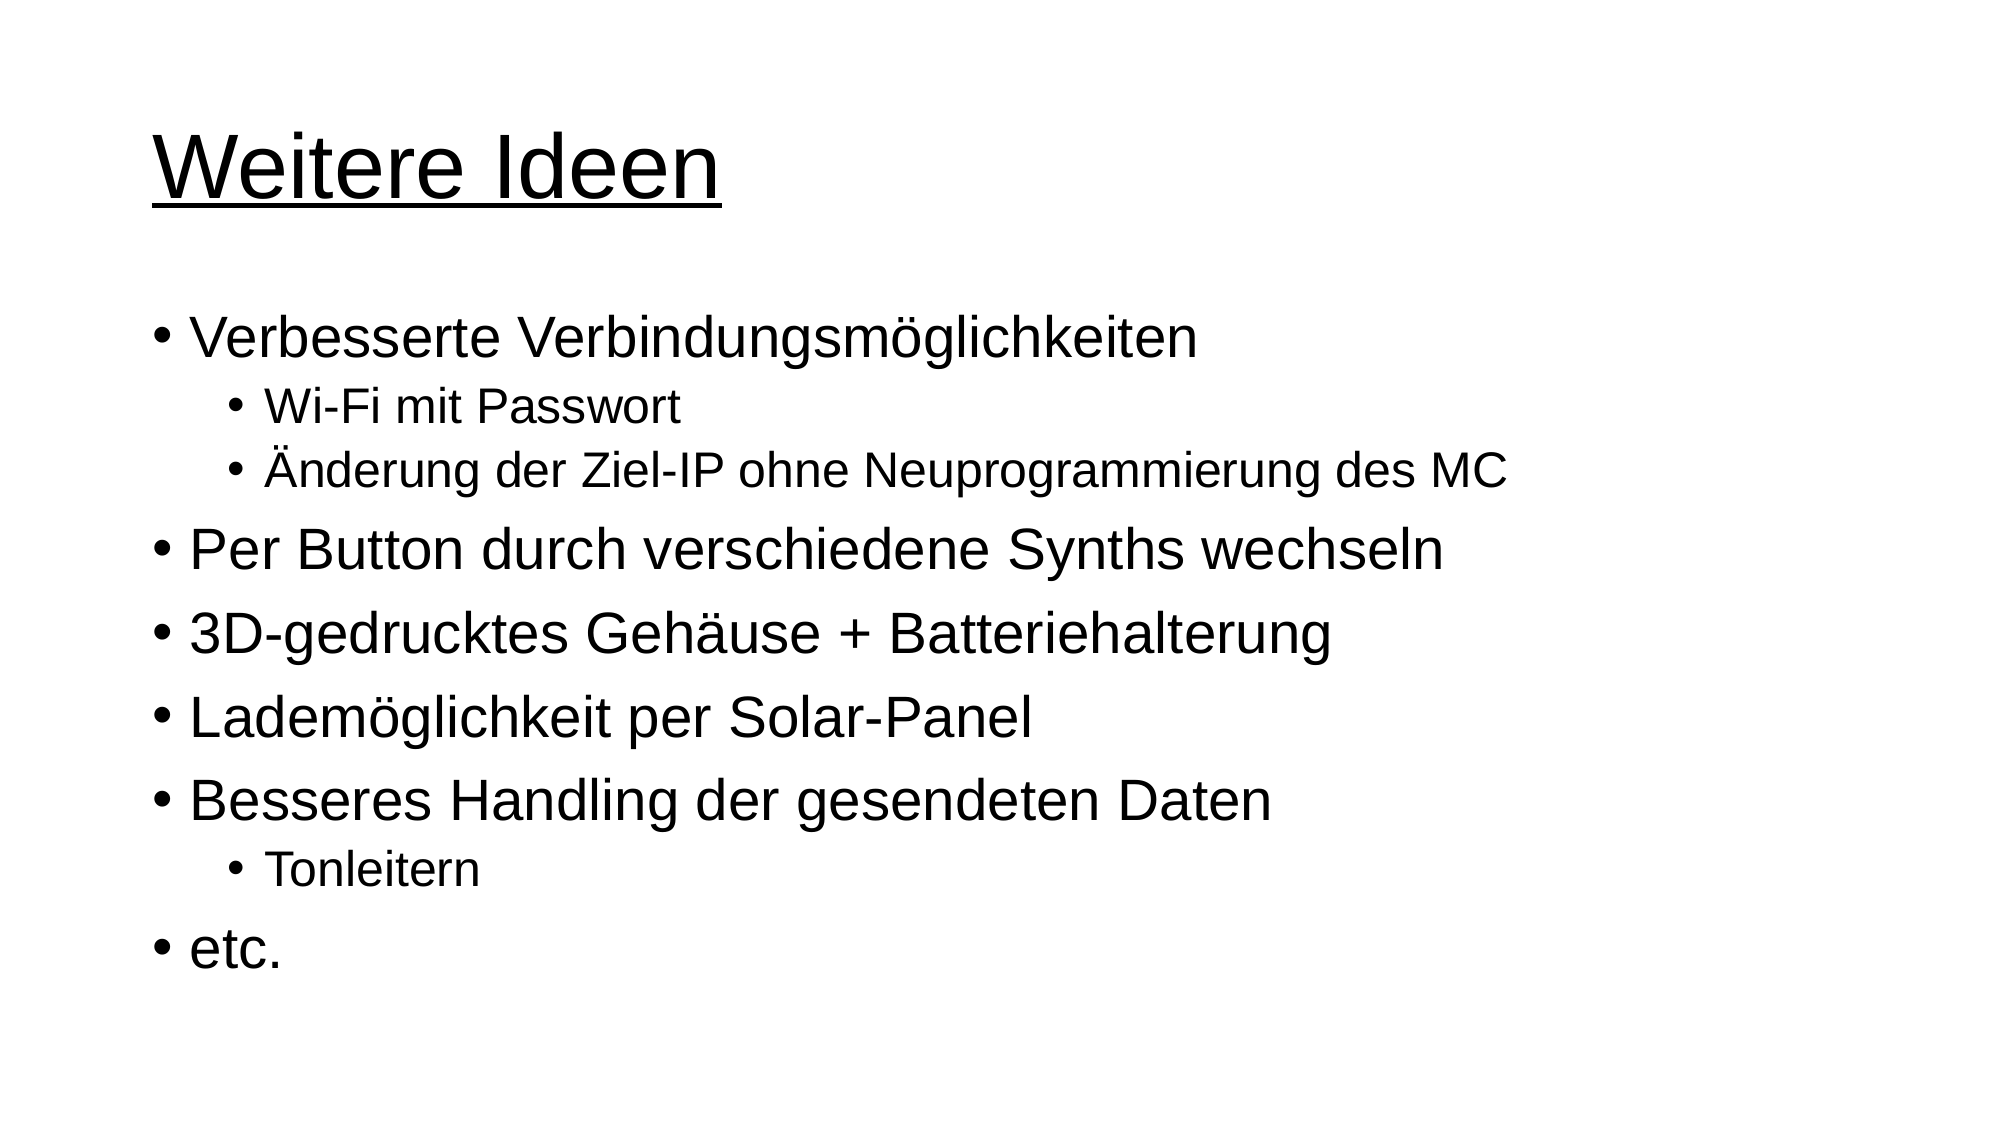

# Weitere Ideen
Verbesserte Verbindungsmöglichkeiten
Wi-Fi mit Passwort
Änderung der Ziel-IP ohne Neuprogrammierung des MC
Per Button durch verschiedene Synths wechseln
3D-gedrucktes Gehäuse + Batteriehalterung
Lademöglichkeit per Solar-Panel
Besseres Handling der gesendeten Daten
Tonleitern
etc.